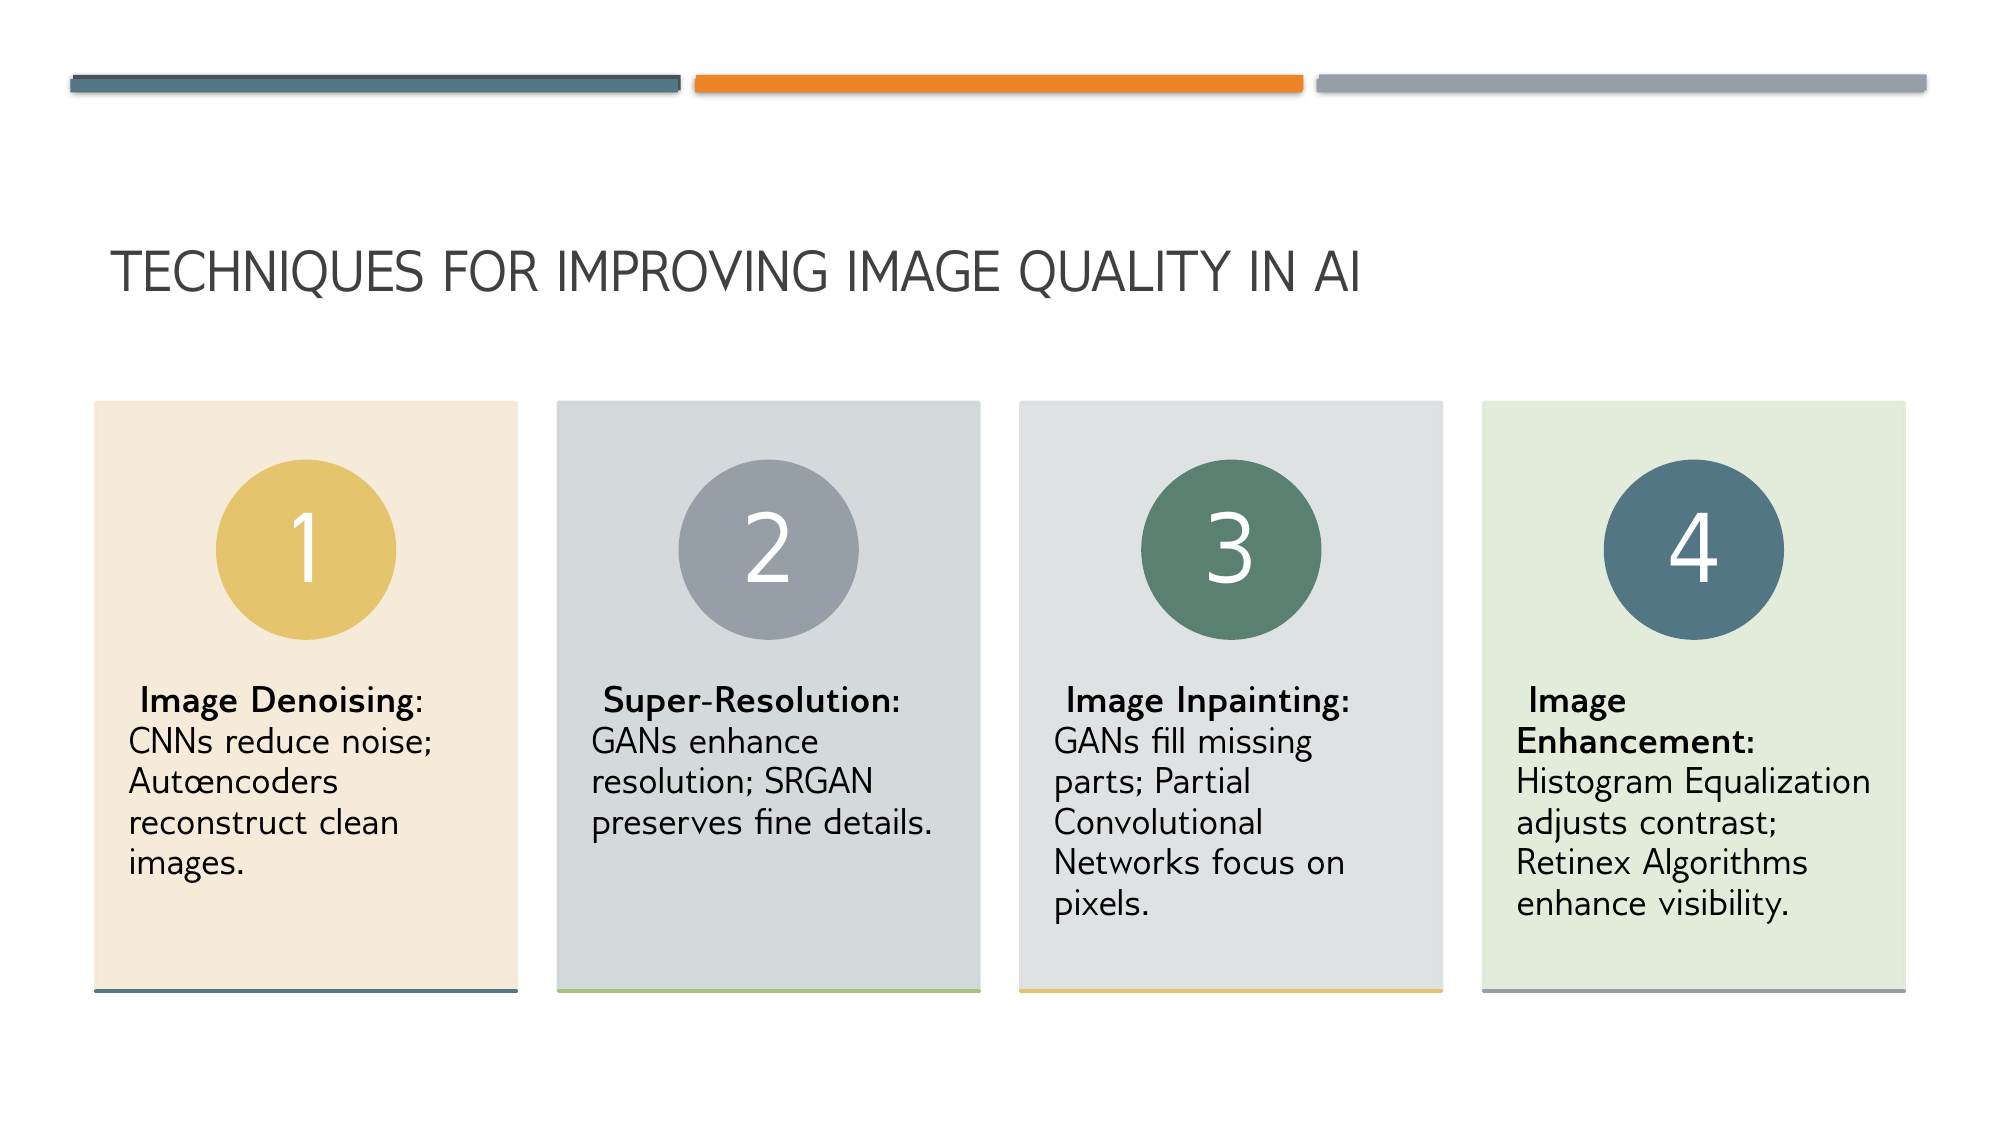

# Techniques for Improving Image Quality in AI
 Image Denoising: CNNs reduce noise; Autoencoders reconstruct clean images.
1
 Super-Resolution: GANs enhance resolution; SRGAN preserves fine details.
2
 Image Inpainting: GANs fill missing parts; Partial Convolutional Networks focus on pixels.
3
 Image Enhancement: Histogram Equalization adjusts contrast; Retinex Algorithms enhance visibility.
4